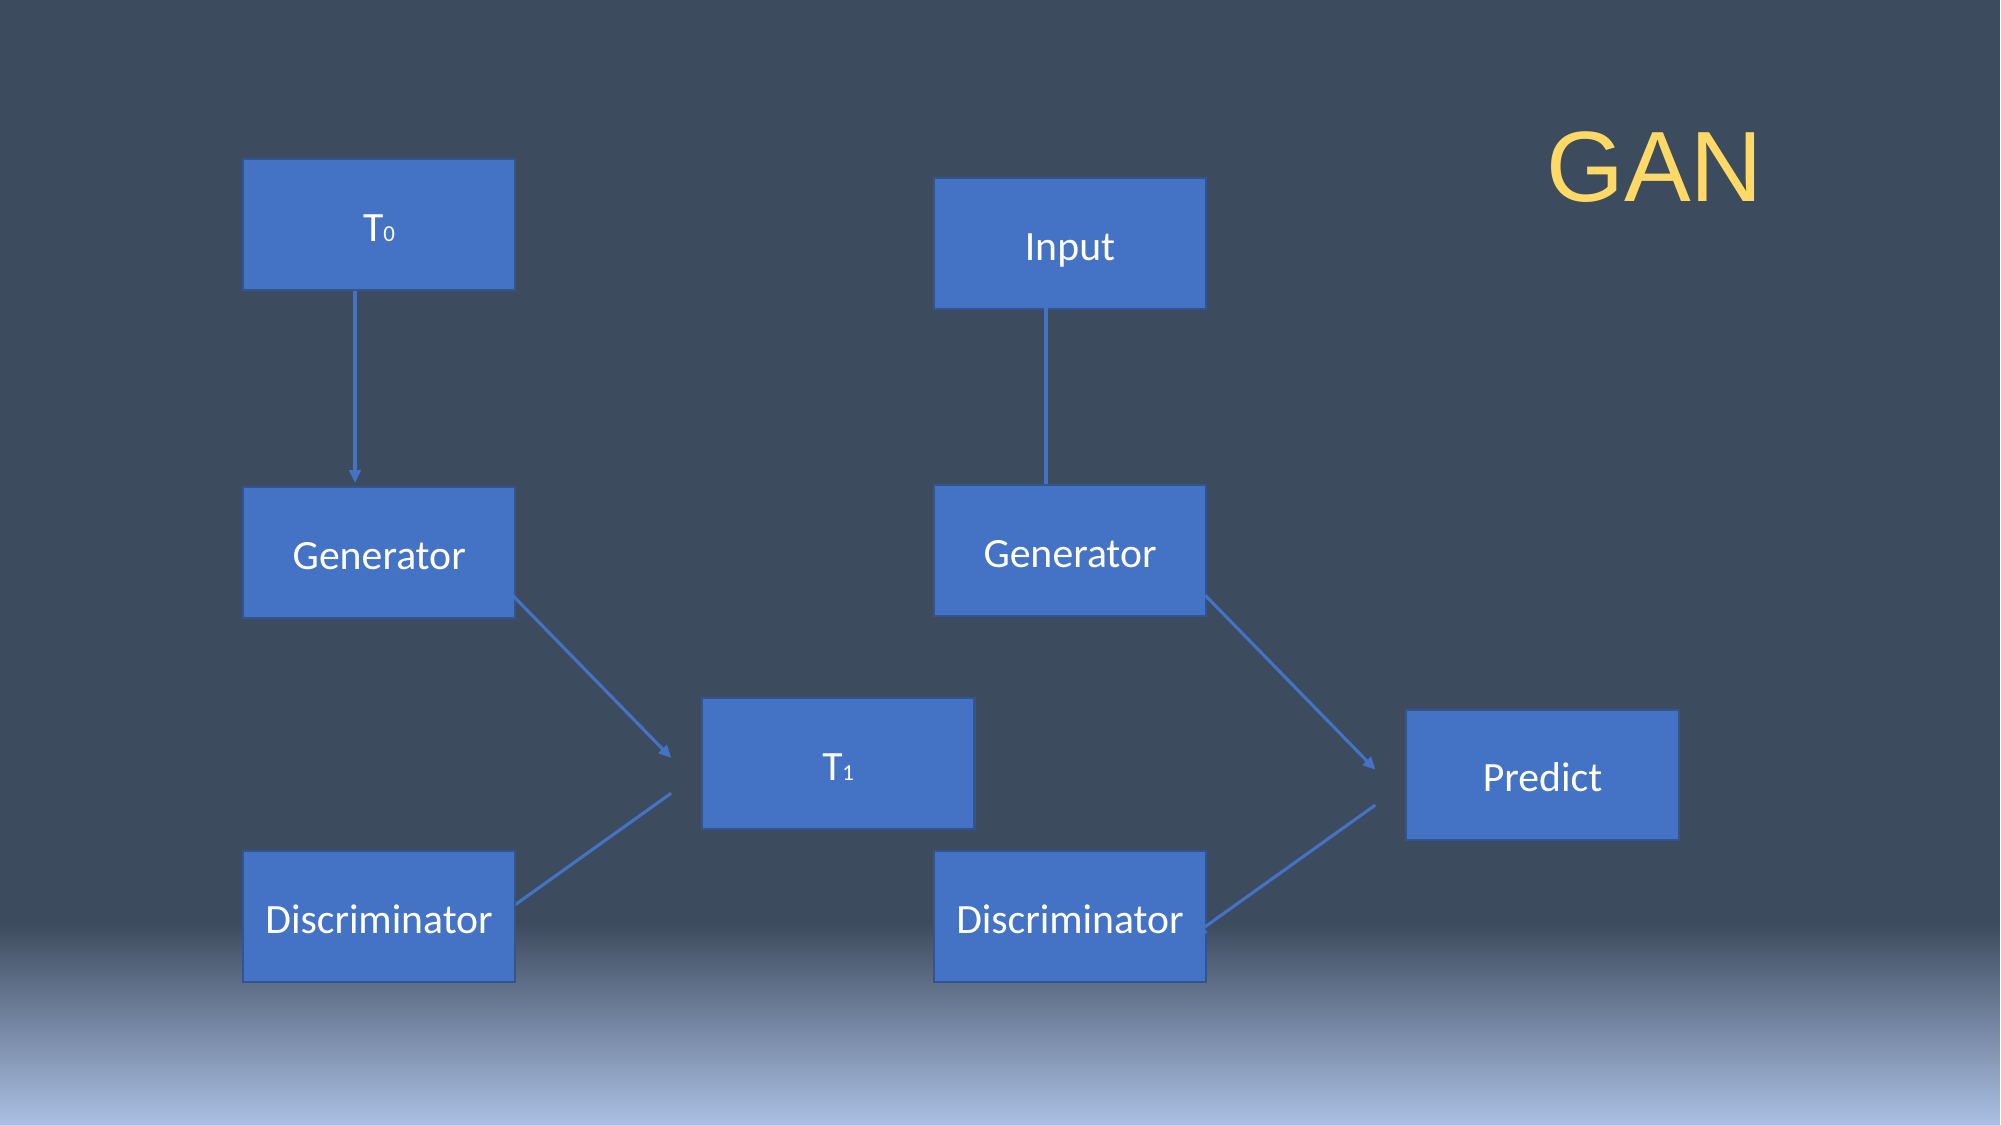

GAN
T0
Input
Generator
Generator
T1
Predict
Discriminator
Discriminator